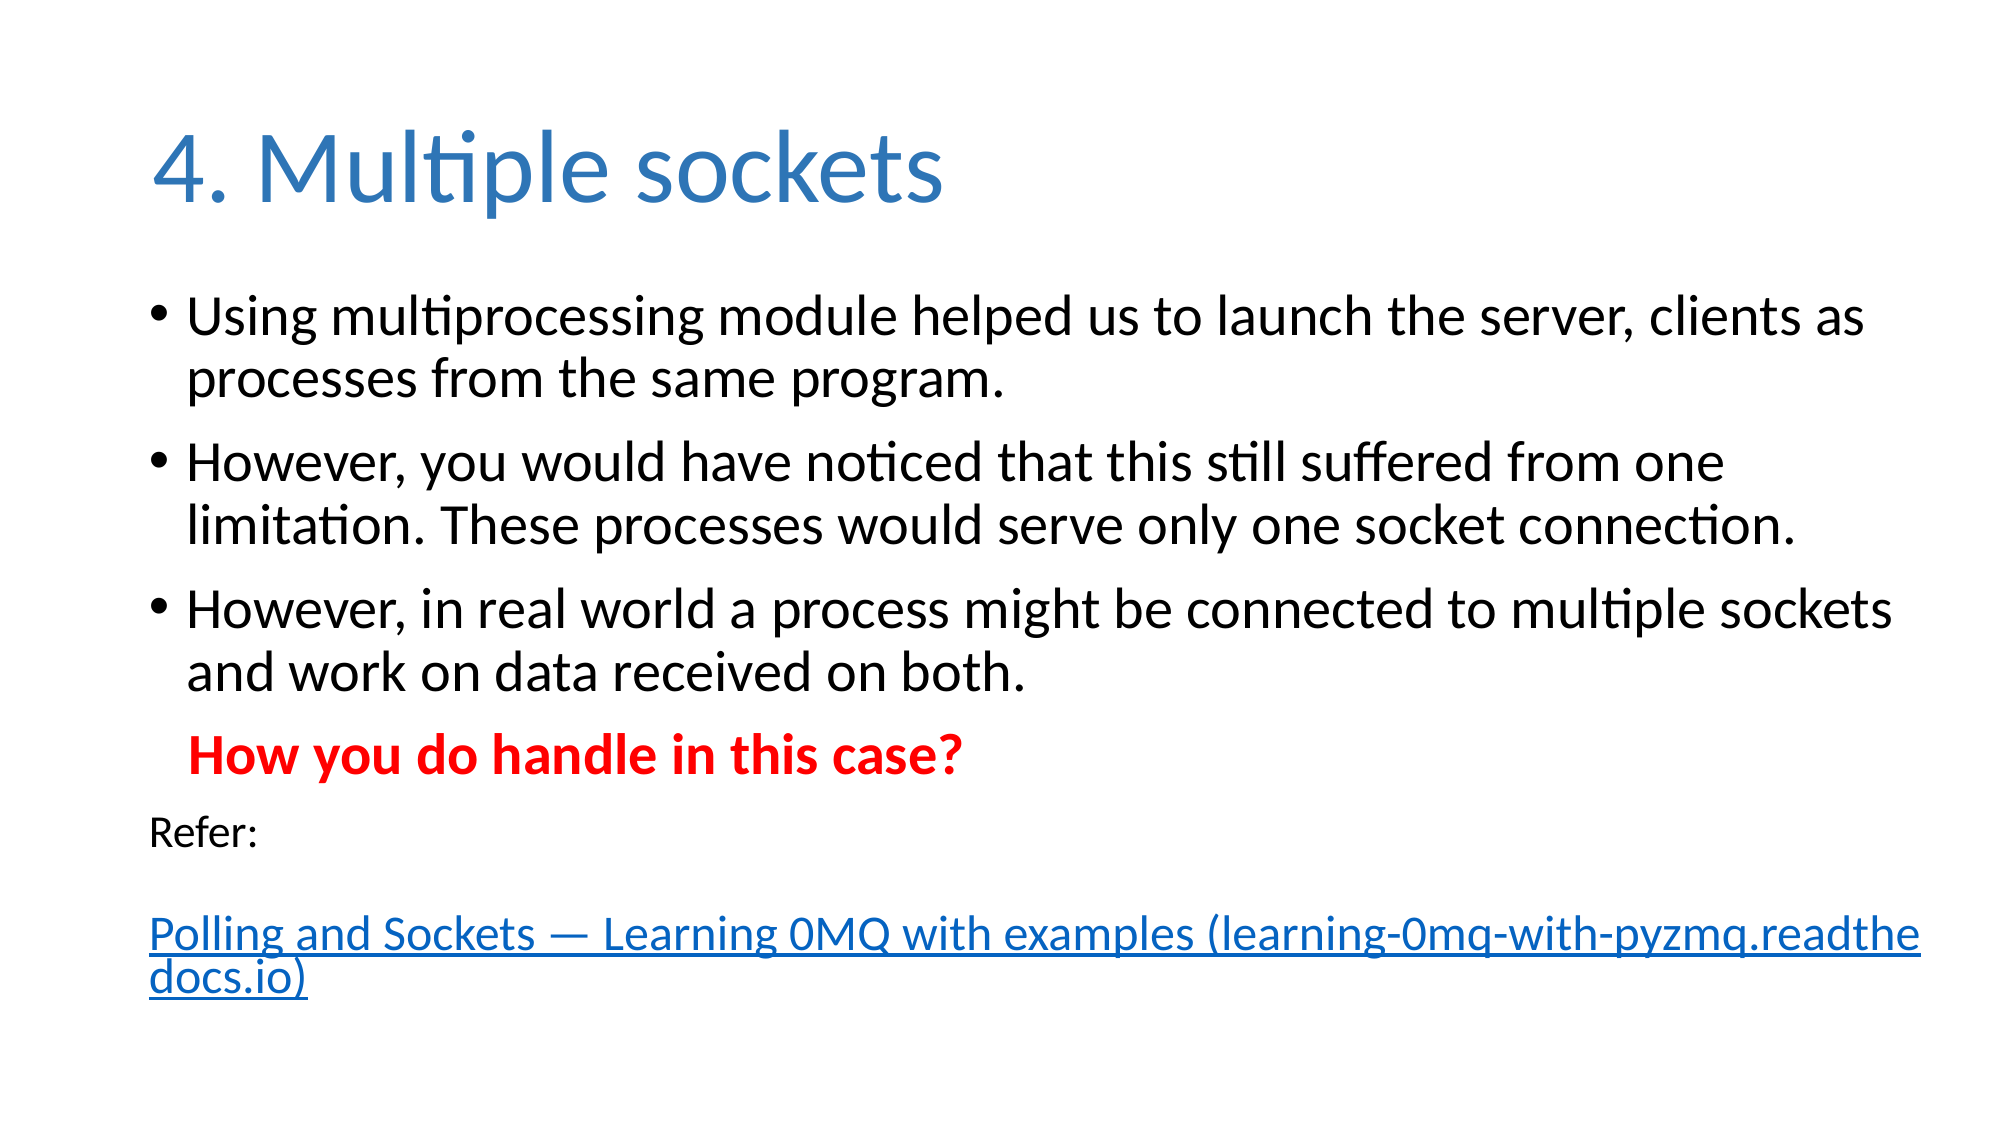

# 4. Multiple sockets
Using multiprocessing module helped us to launch the server, clients as processes from the same program.
However, you would have noticed that this still suffered from one limitation. These processes would serve only one socket connection.
However, in real world a process might be connected to multiple sockets and work on data received on both.
   How you do handle in this case?
Refer:
           Polling and Sockets — Learning 0MQ with examples (learning-0mq-with-pyzmq.readthedocs.io)